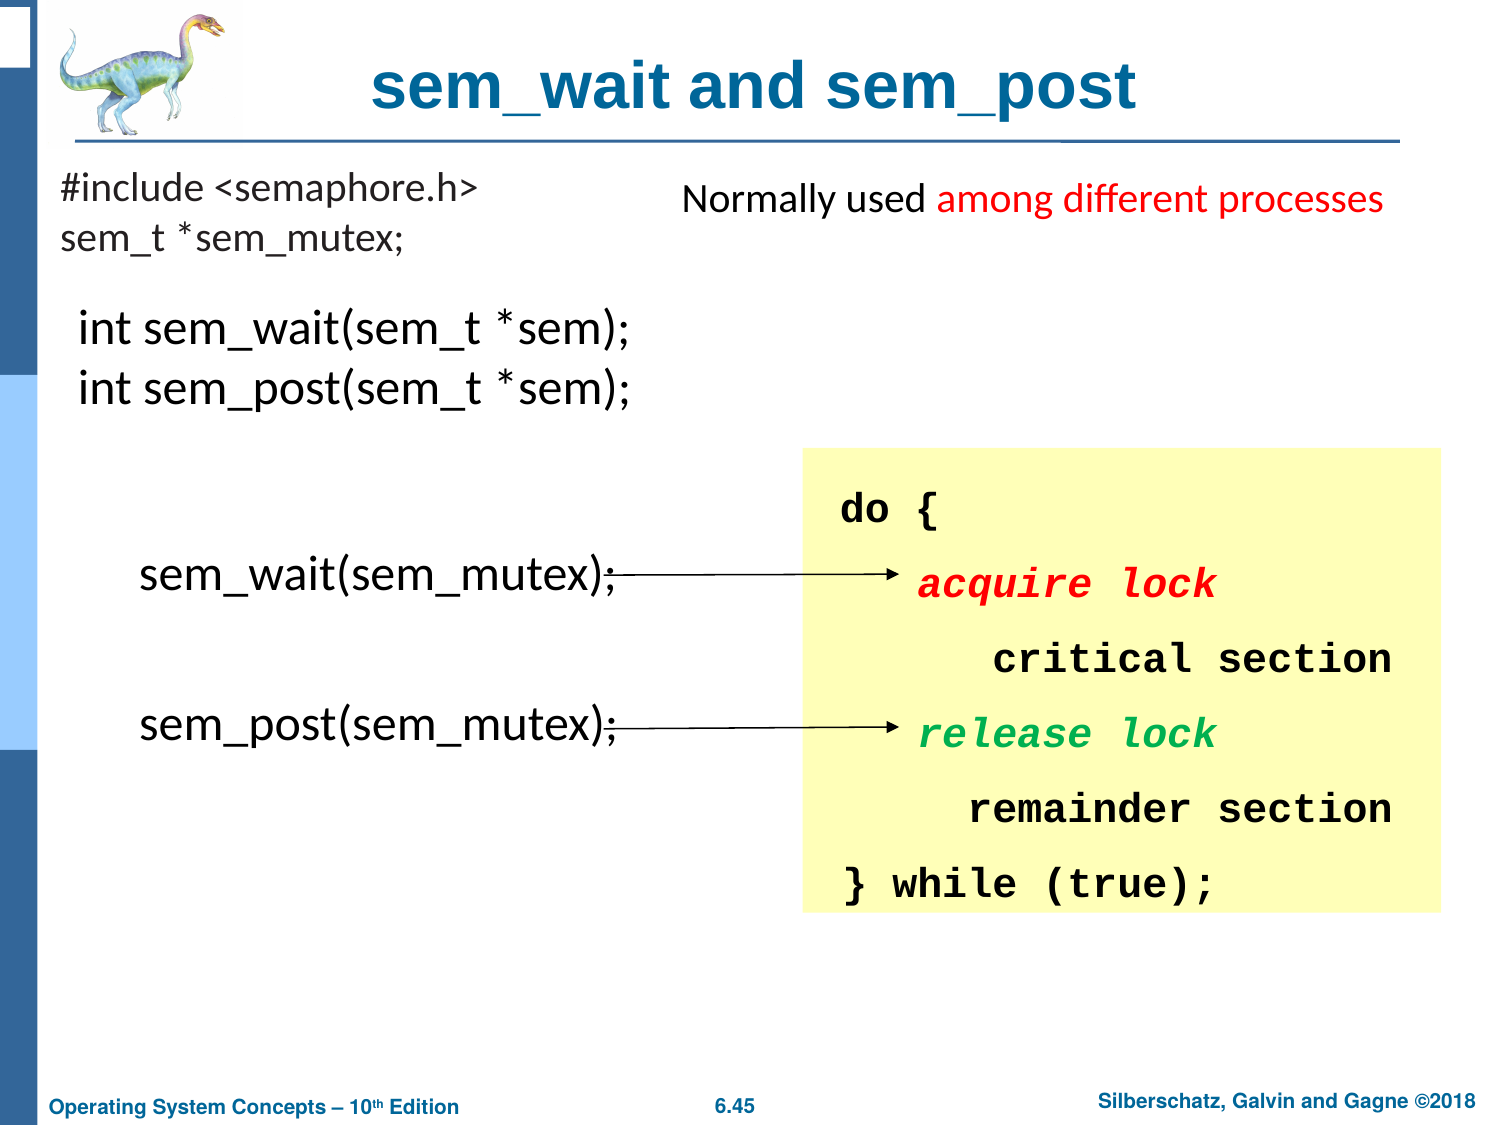

# sem_wait and sem_post
#include <semaphore.h>
sem_t *sem_mutex;
Normally used among different processes

int sem_wait(sem_t *sem);
int sem_post(sem_t *sem);
 do {
    acquire lock
       critical section
    release lock
      remainder section
 } while (true);
sem_wait(sem_mutex);

sem_post(sem_mutex);